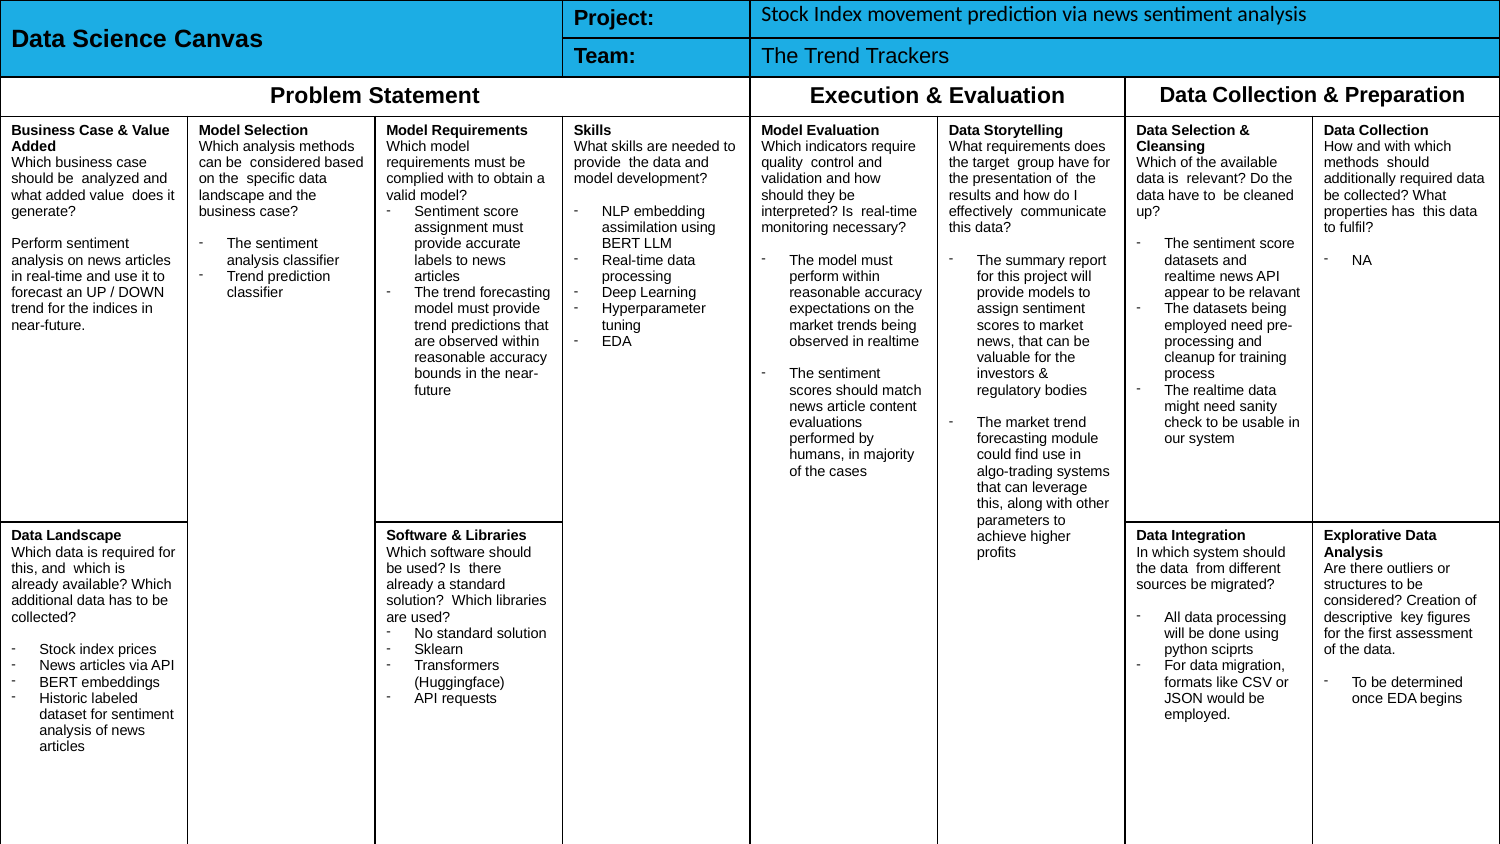

| Data Science Canvas |  |  | Project: | Stock Index movement prediction via news sentiment analysis |  |  |  |
| --- | --- | --- | --- | --- | --- | --- | --- |
|  |  |  | Team: | The Trend Trackers |  |  |  |
| Problem Statement |  |  |  | Execution & Evaluation |  | Data Collection & Preparation |  |
| Business Case & Value Added Which business case should be analyzed and what added value does it generate? Perform sentiment analysis on news articles in real-time and use it to forecast an UP / DOWN trend for the indices in near-future. | Model Selection Which analysis methods can be considered based on the specific data landscape and the business case? The sentiment analysis classifier Trend prediction classifier | Model Requirements Which model requirements must be complied with to obtain a valid model? Sentiment score assignment must provide accurate labels to news articles The trend forecasting model must provide trend predictions that are observed within reasonable accuracy bounds in the near-future | Skills What skills are needed to provide the data and model development? NLP embedding assimilation using BERT LLM Real-time data processing Deep Learning Hyperparameter tuning EDA | Model Evaluation Which indicators require quality control and validation and how should they be interpreted? Is real-time monitoring necessary? The model must perform within reasonable accuracy expectations on the market trends being observed in realtime The sentiment scores should match news article content evaluations performed by humans, in majority of the cases | Data Storytelling What requirements does the target group have for the presentation of the results and how do I effectively communicate this data? The summary report for this project will provide models to assign sentiment scores to market news, that can be valuable for the investors & regulatory bodies The market trend forecasting module could find use in algo-trading systems that can leverage this, along with other parameters to achieve higher profits | Data Selection & Cleansing Which of the available data is relevant? Do the data have to be cleaned up? The sentiment score datasets and realtime news API appear to be relavant The datasets being employed need pre-processing and cleanup for training process The realtime data might need sanity check to be usable in our system | Data Collection How and with which methods should additionally required data be collected? What properties has this data to fulfil? NA |
| Data Landscape Which data is required for this, and which is already available? Which additional data has to be collected? Stock index prices News articles via API BERT embeddings Historic labeled dataset for sentiment analysis of news articles |  | Software & Libraries Which software should be used? Is there already a standard solution? Which libraries are used? No standard solution Sklearn Transformers (Huggingface) API requests |  |  |  | Data Integration In which system should the data from different sources be migrated? All data processing will be done using python sciprts For data migration, formats like CSV or JSON would be employed. | Explorative Data Analysis Are there outliers or structures to be considered? Creation of descriptive key figures for the first assessment of the data. To be determined once EDA begins |